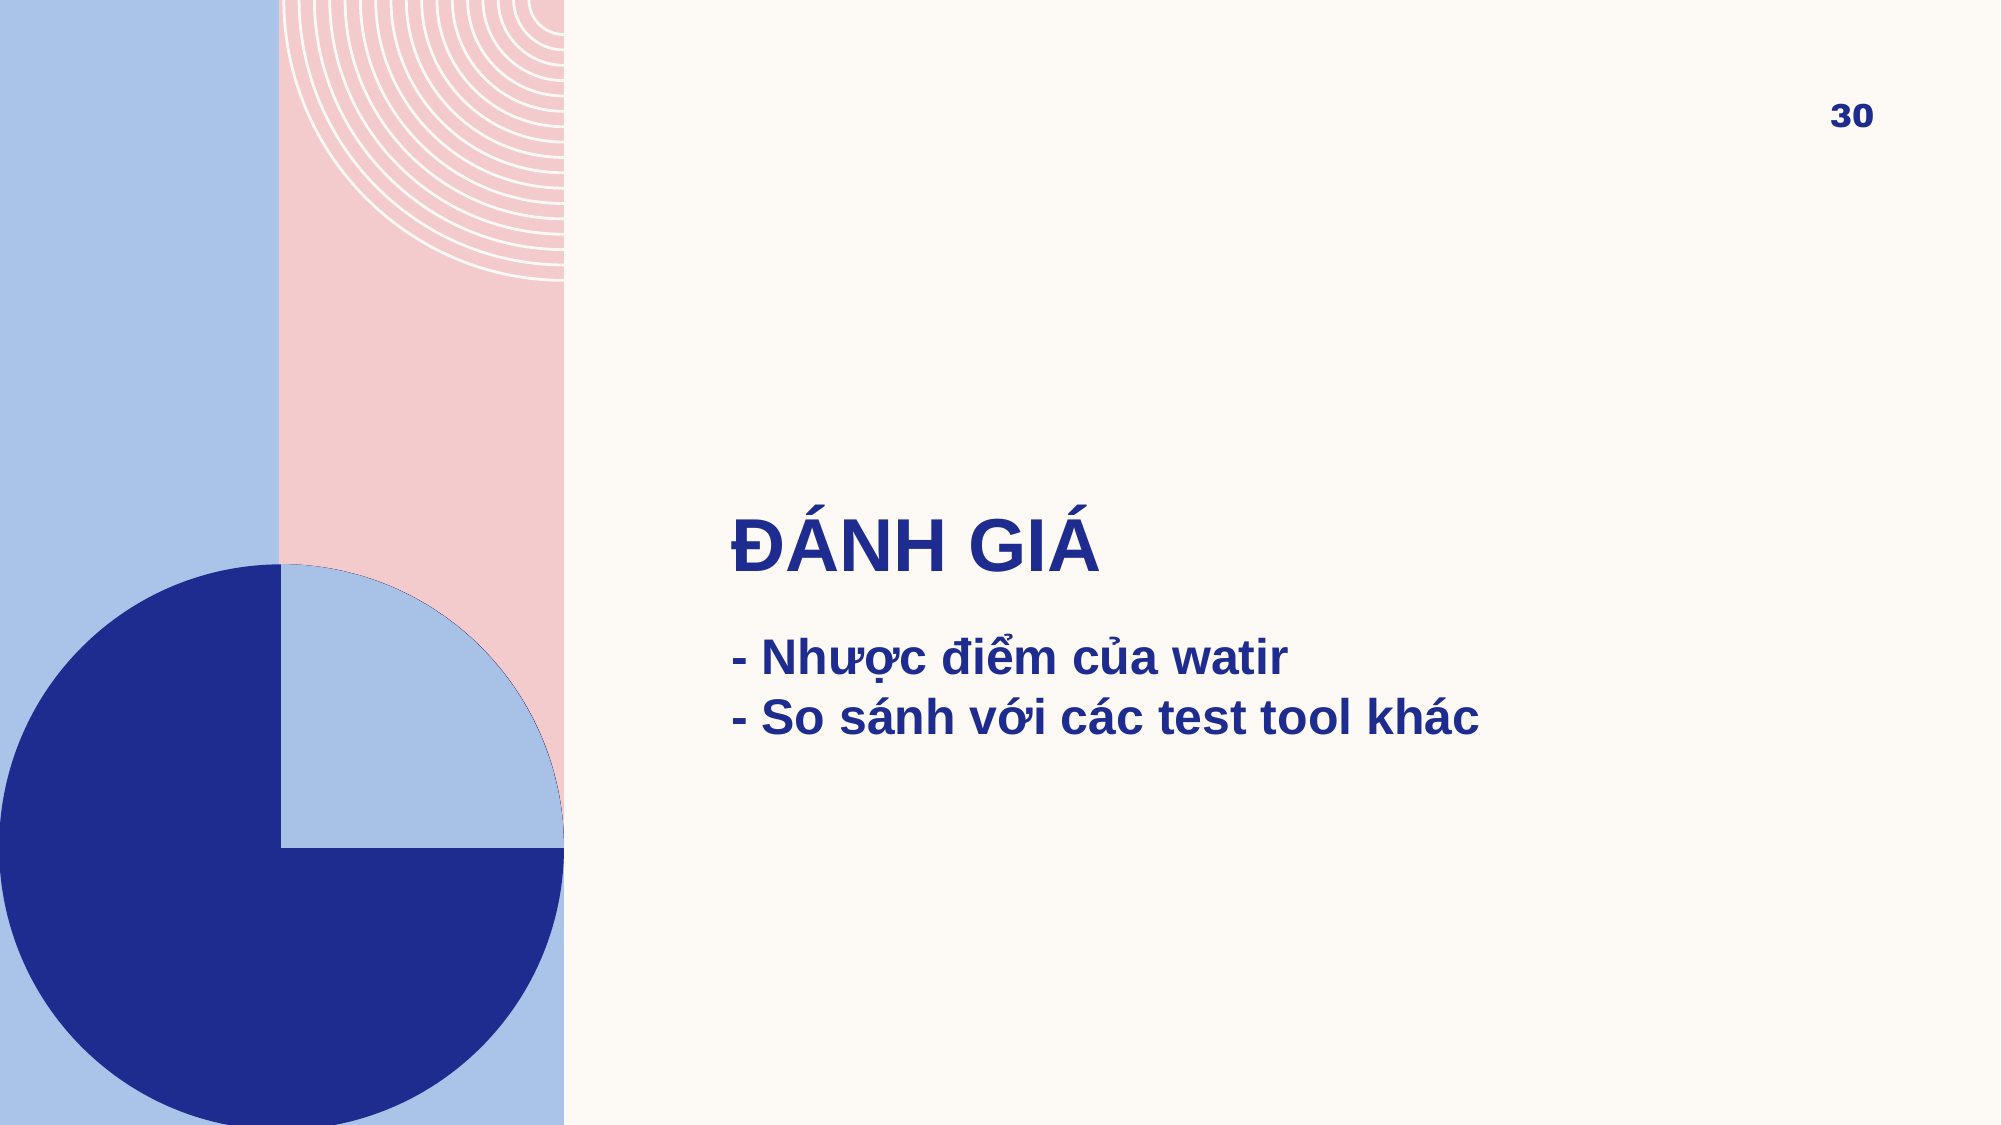

30
# Đánh giá
- Nhược điểm của watir
- So sánh với các test tool khác